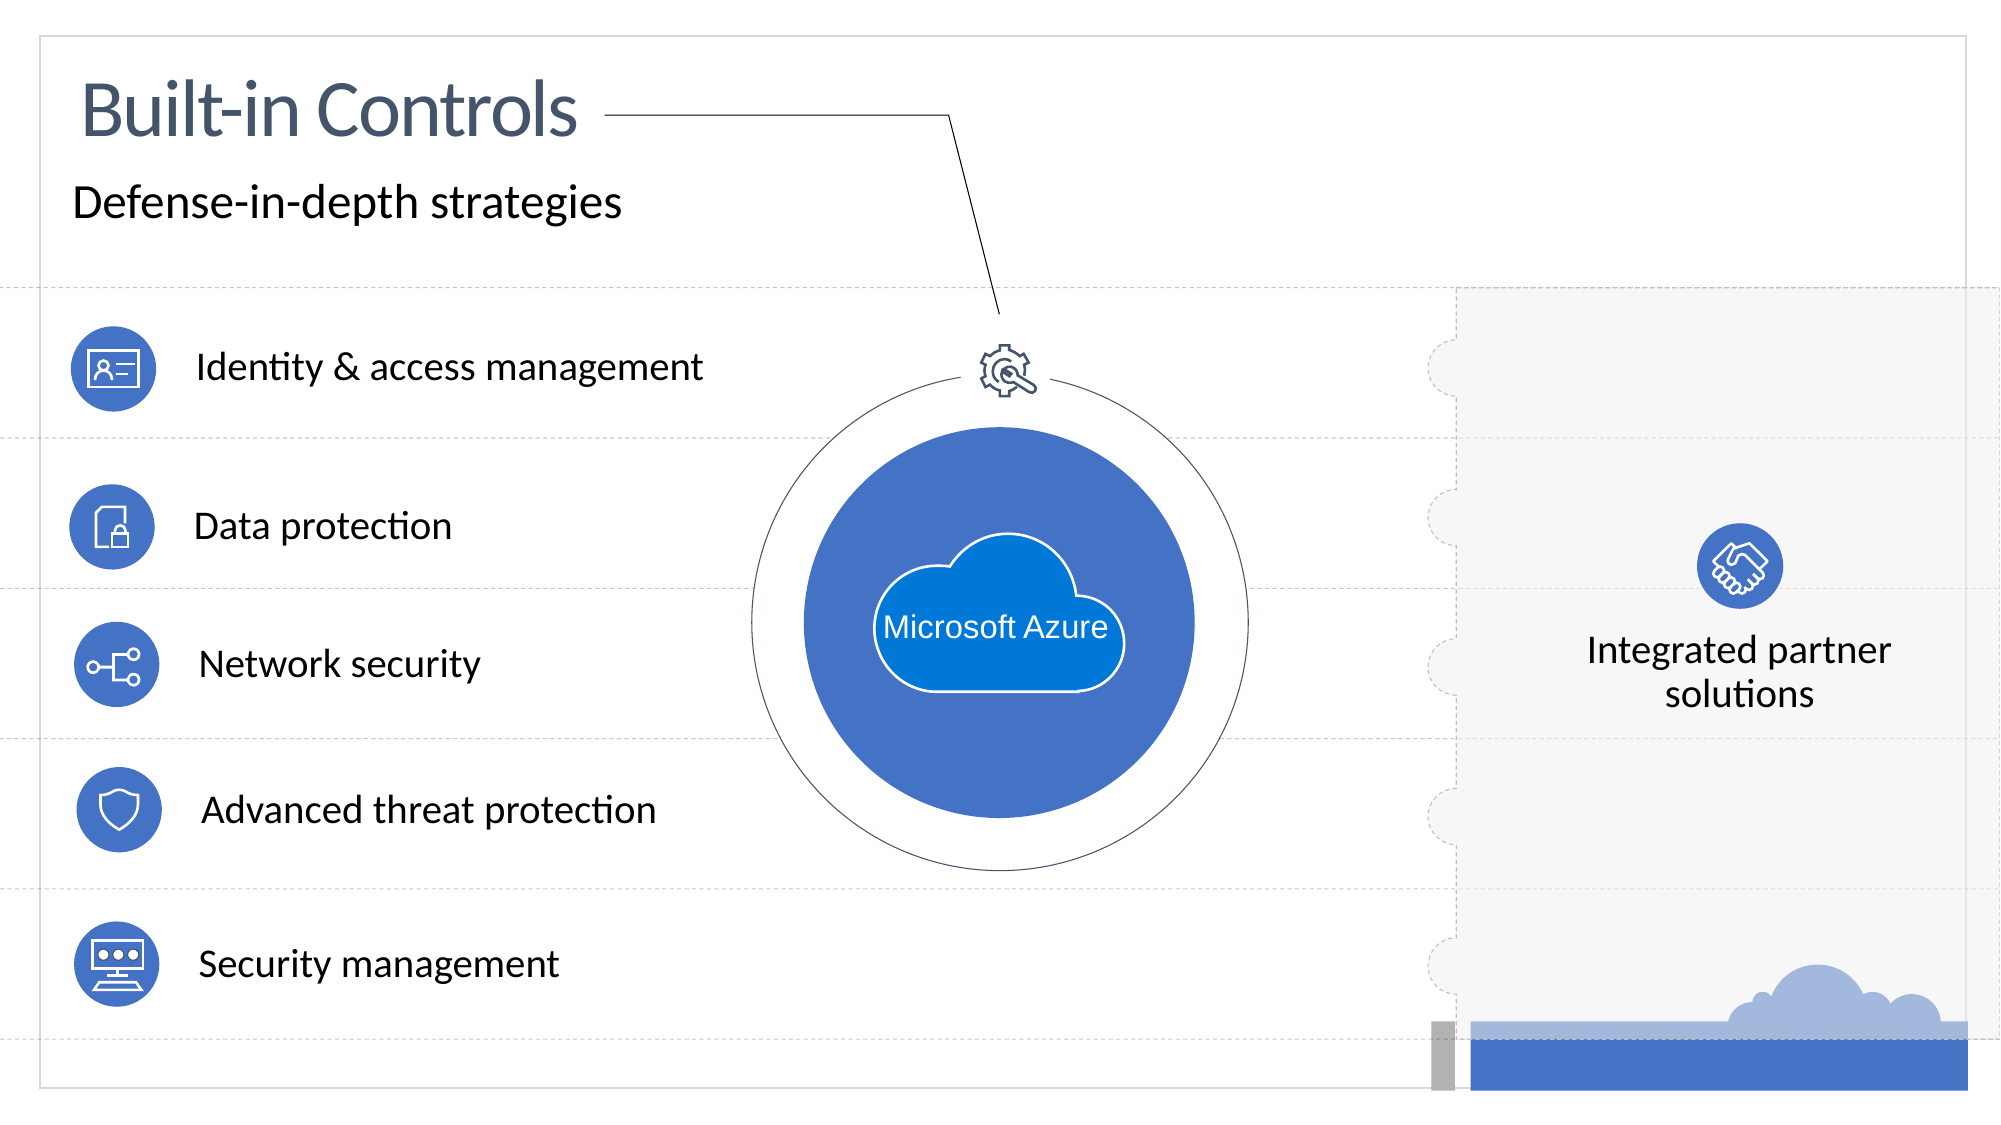

Built-in Controls

Defense-in-depth strategies

Integrated partner solutions
1

Identity & access management

Data protection

Microsoft Azure

Network security

Advanced threat protection

Security management